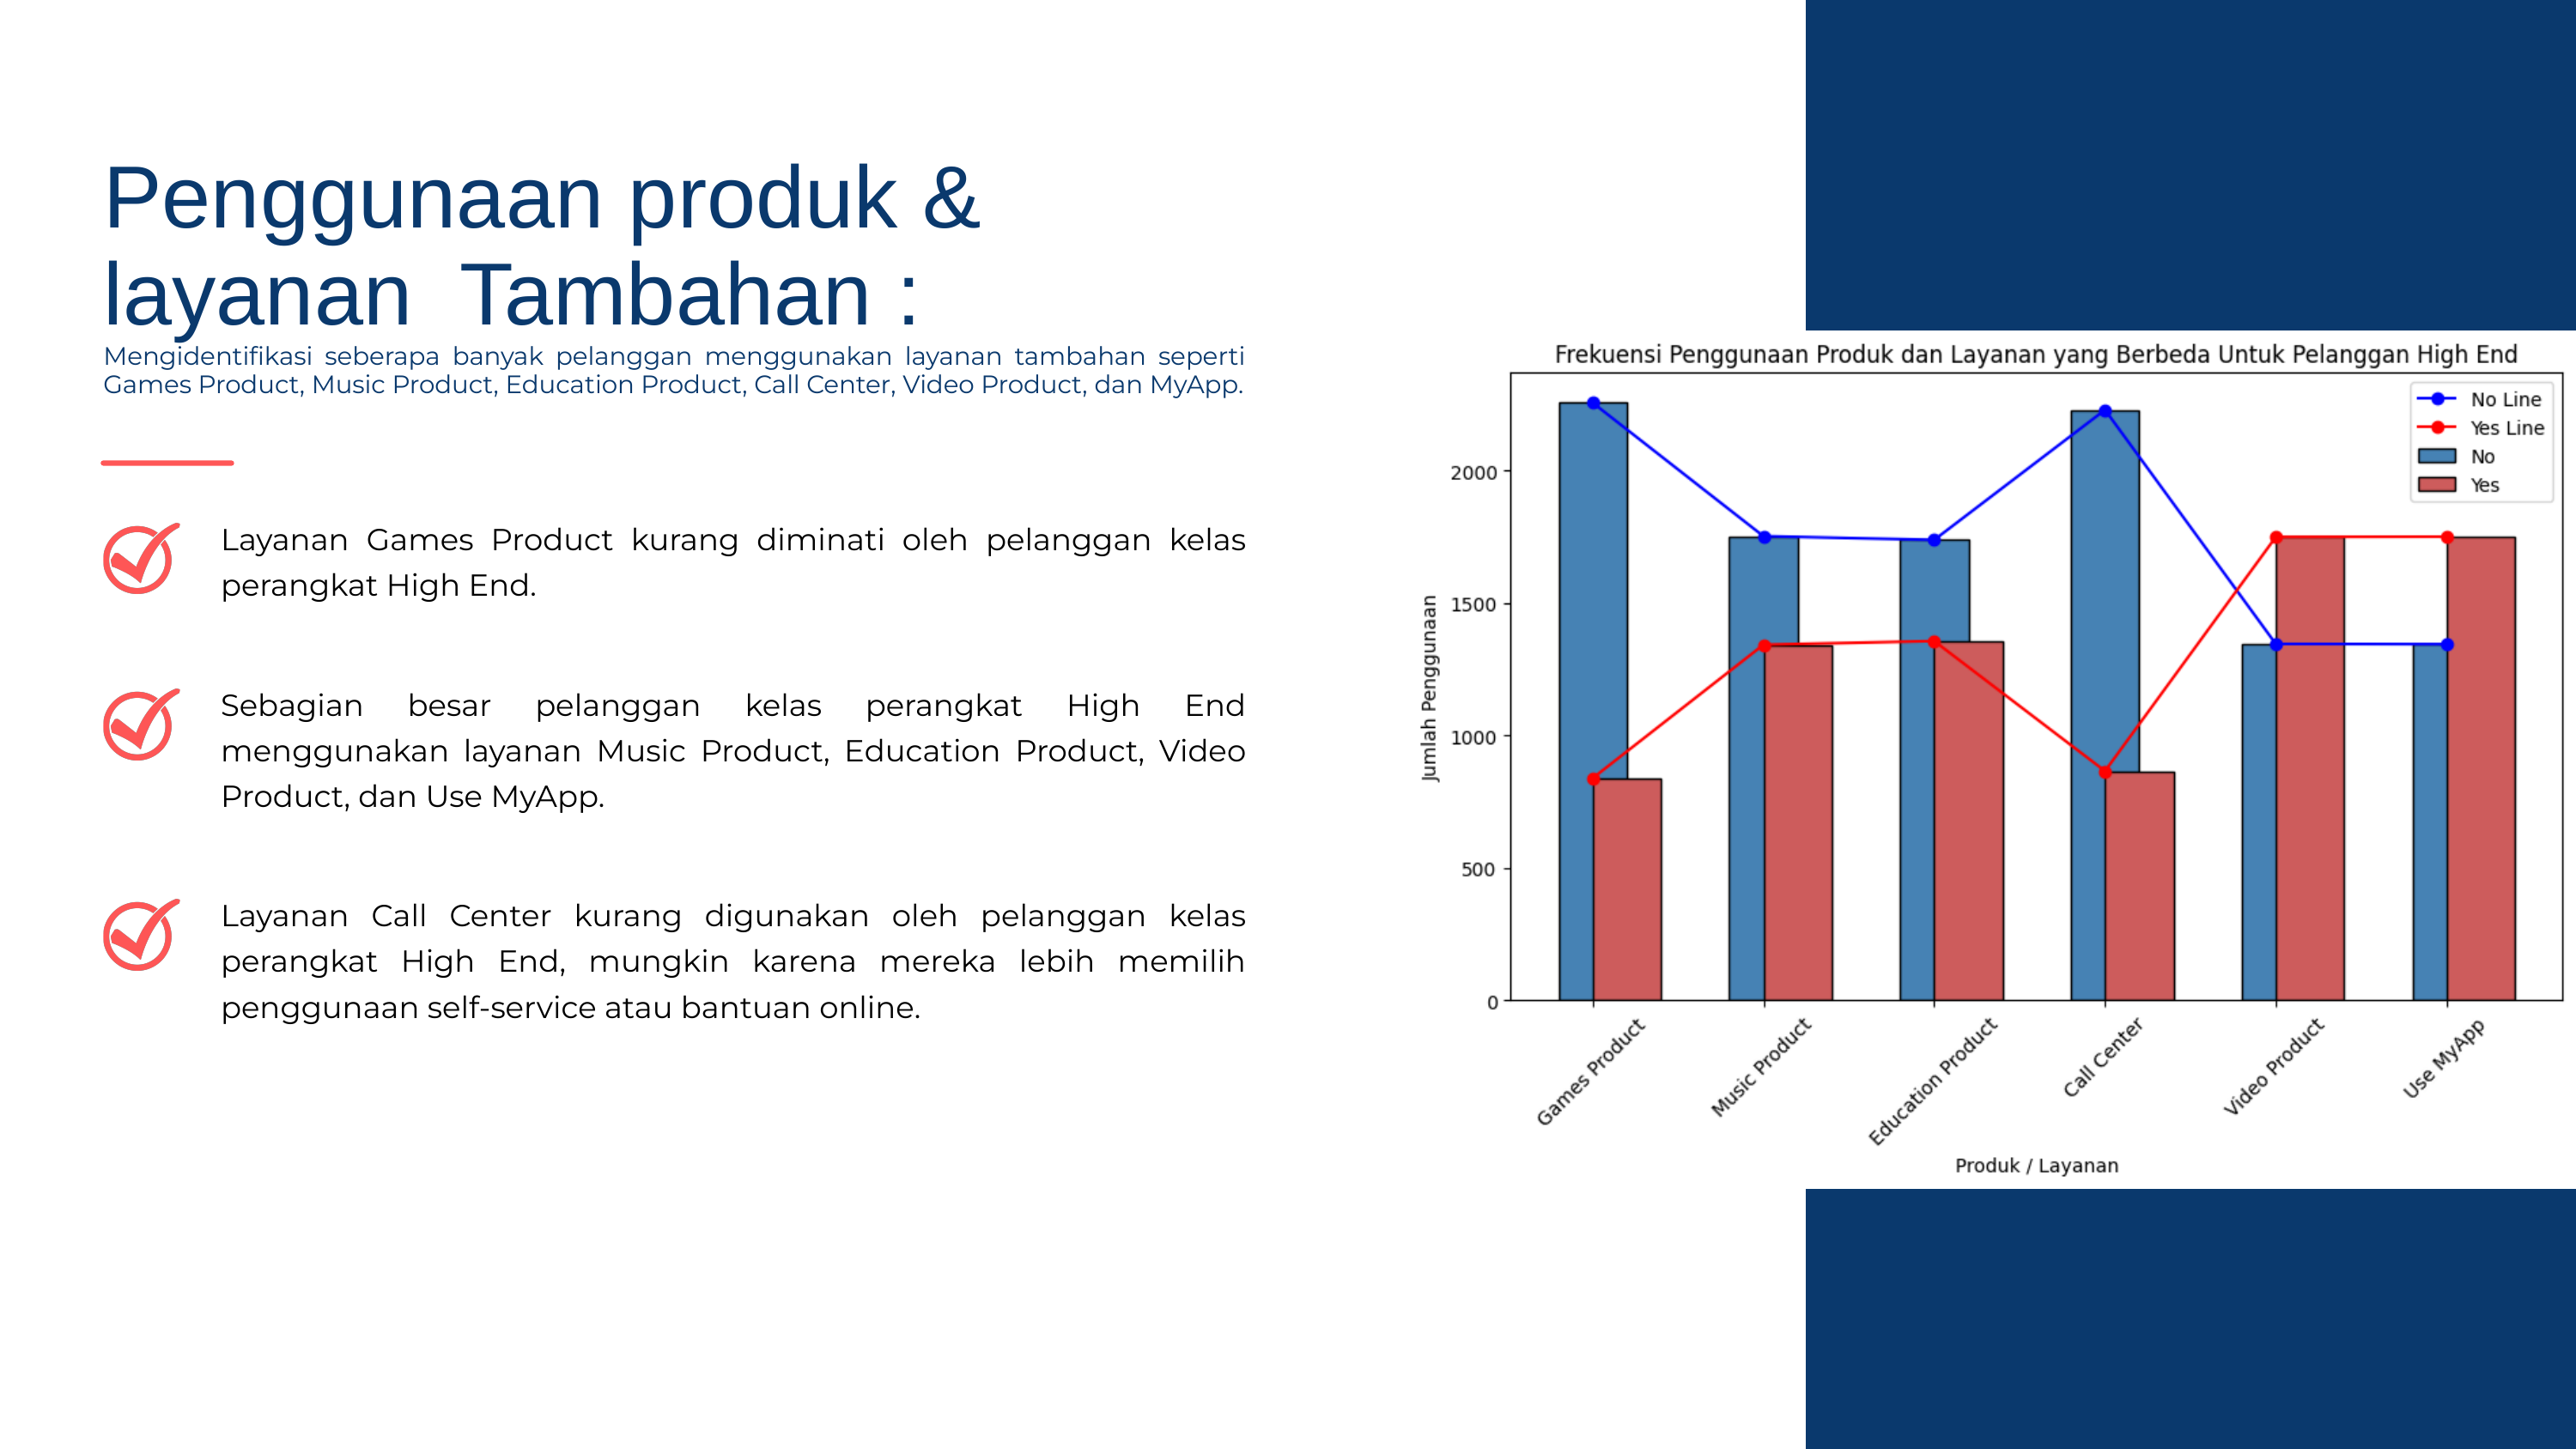

Penggunaan produk & layanan  Tambahan :
Mengidentifikasi seberapa banyak pelanggan menggunakan layanan tambahan seperti Games Product, Music Product, Education Product, Call Center, Video Product, dan MyApp.

Layanan Games Product kurang diminati oleh pelanggan kelas perangkat High End.

Sebagian besar pelanggan kelas perangkat High End menggunakan layanan Music Product, Education Product, Video Product, dan Use MyApp.

Layanan Call Center kurang digunakan oleh pelanggan kelas perangkat High End, mungkin karena mereka lebih memilih penggunaan self-service atau bantuan online.